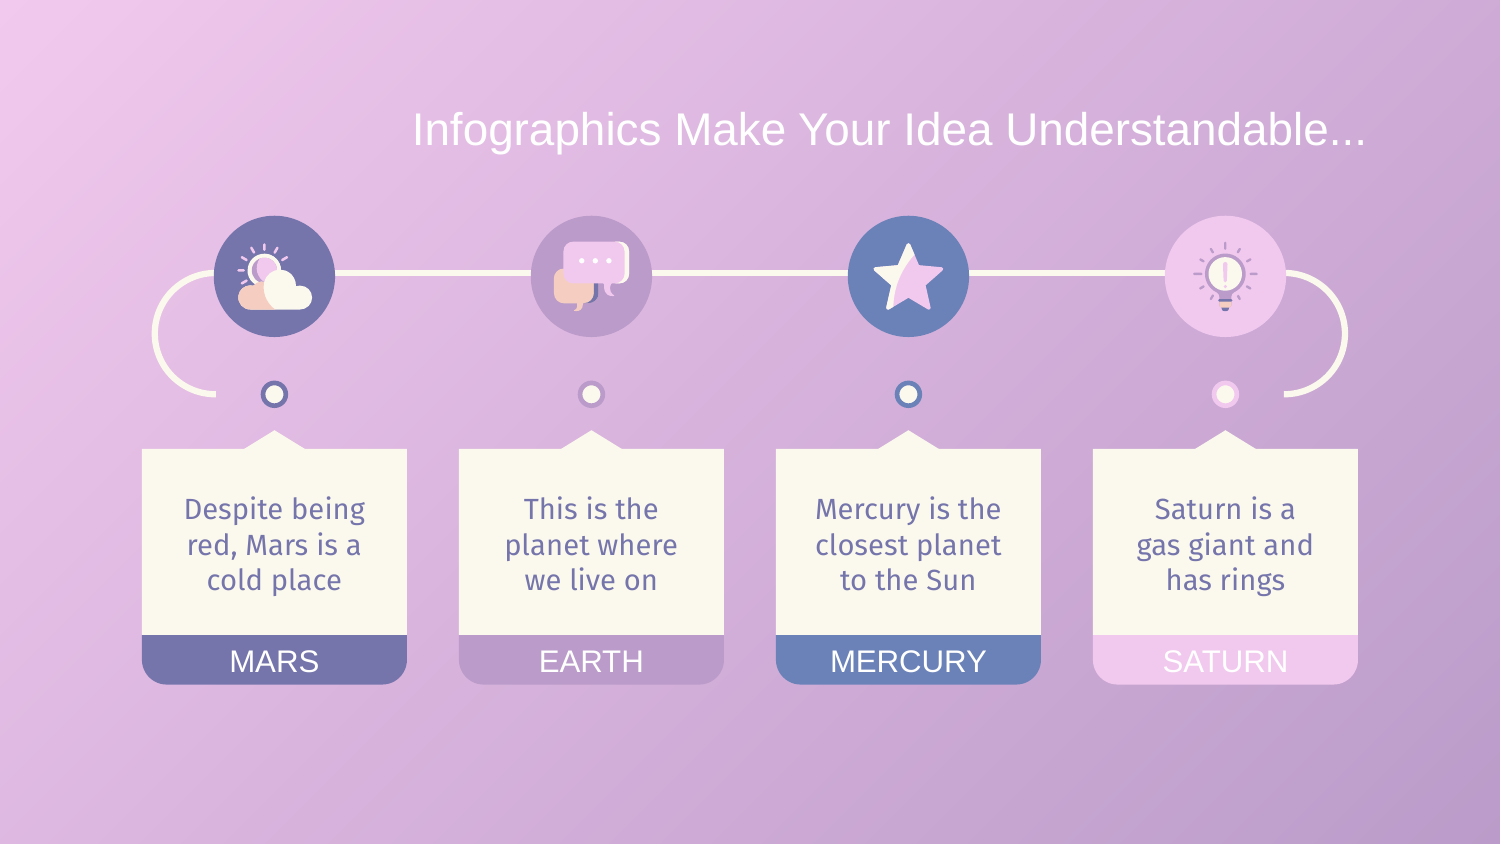

# Infographics Make Your Idea Understandable...

Despite being red, Mars is a cold place

This is the planet where we live on
Mercury is the closest planet to the Sun
Saturn is a gas giant and has rings

MARS
EARTH
MERCURY
SATURN